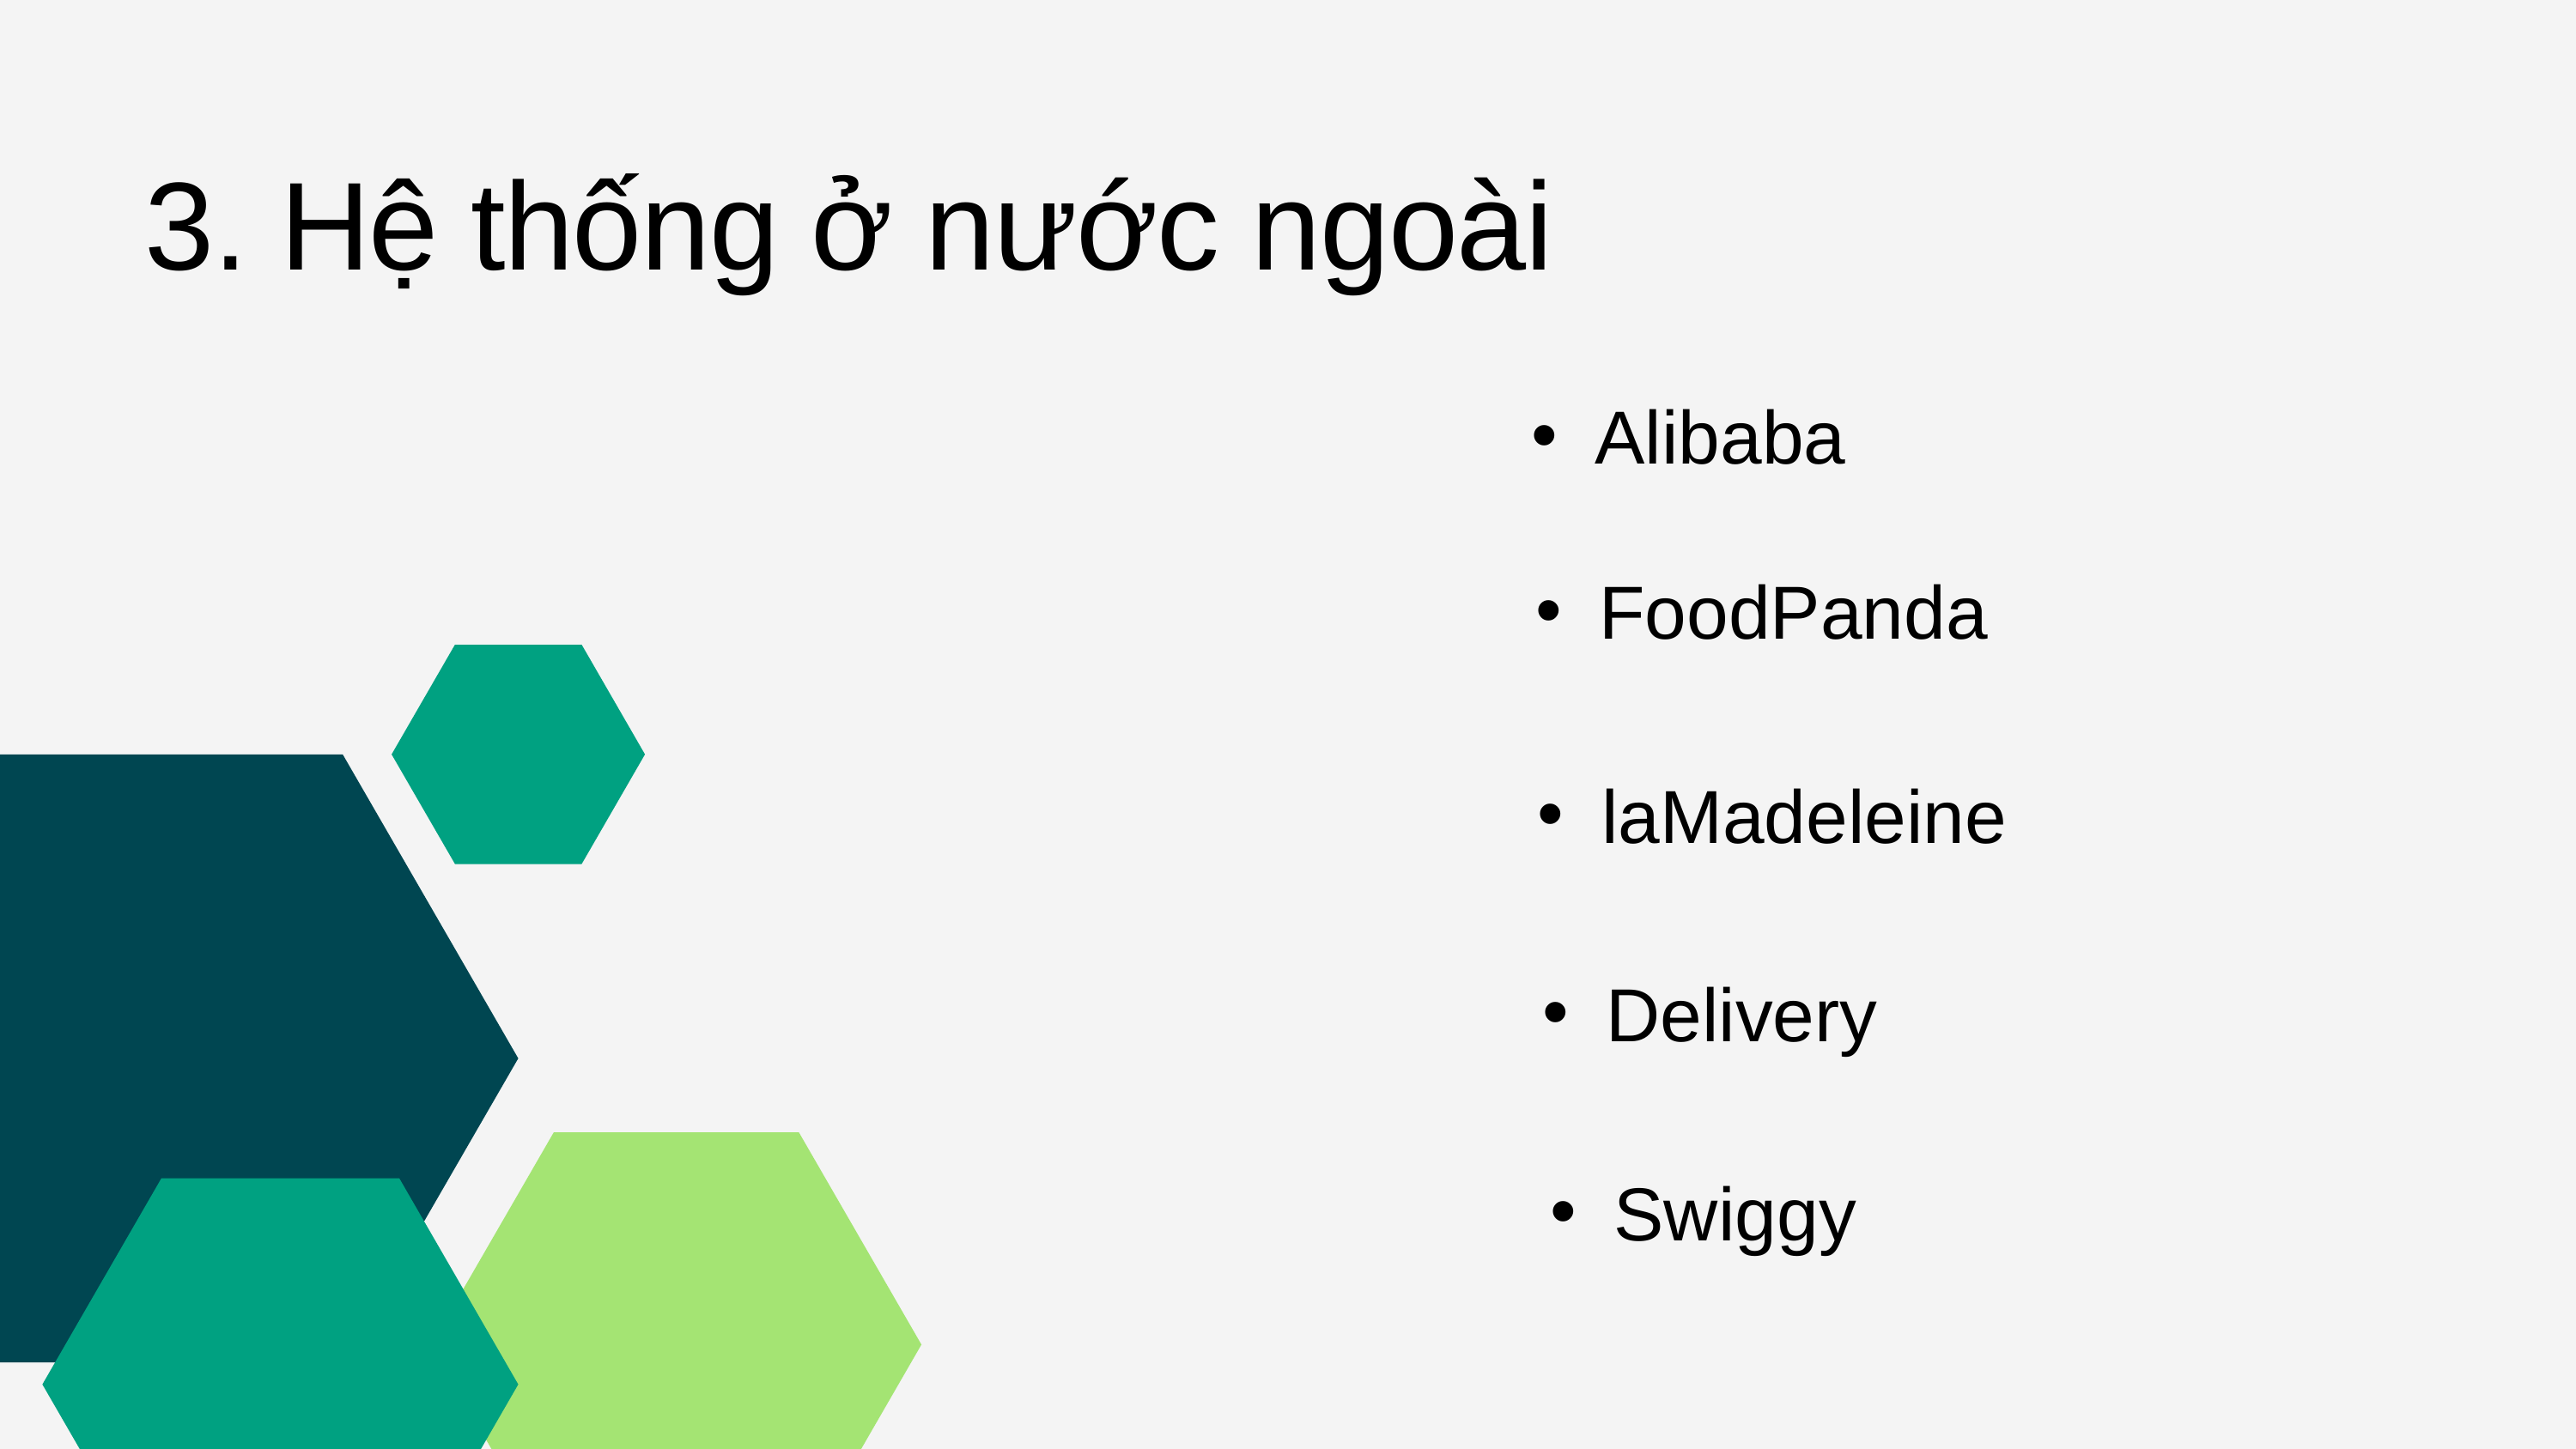

3. Hệ thống ở nước ngoài
Alibaba
FoodPanda

laMadeleine

Delivery

Swiggy